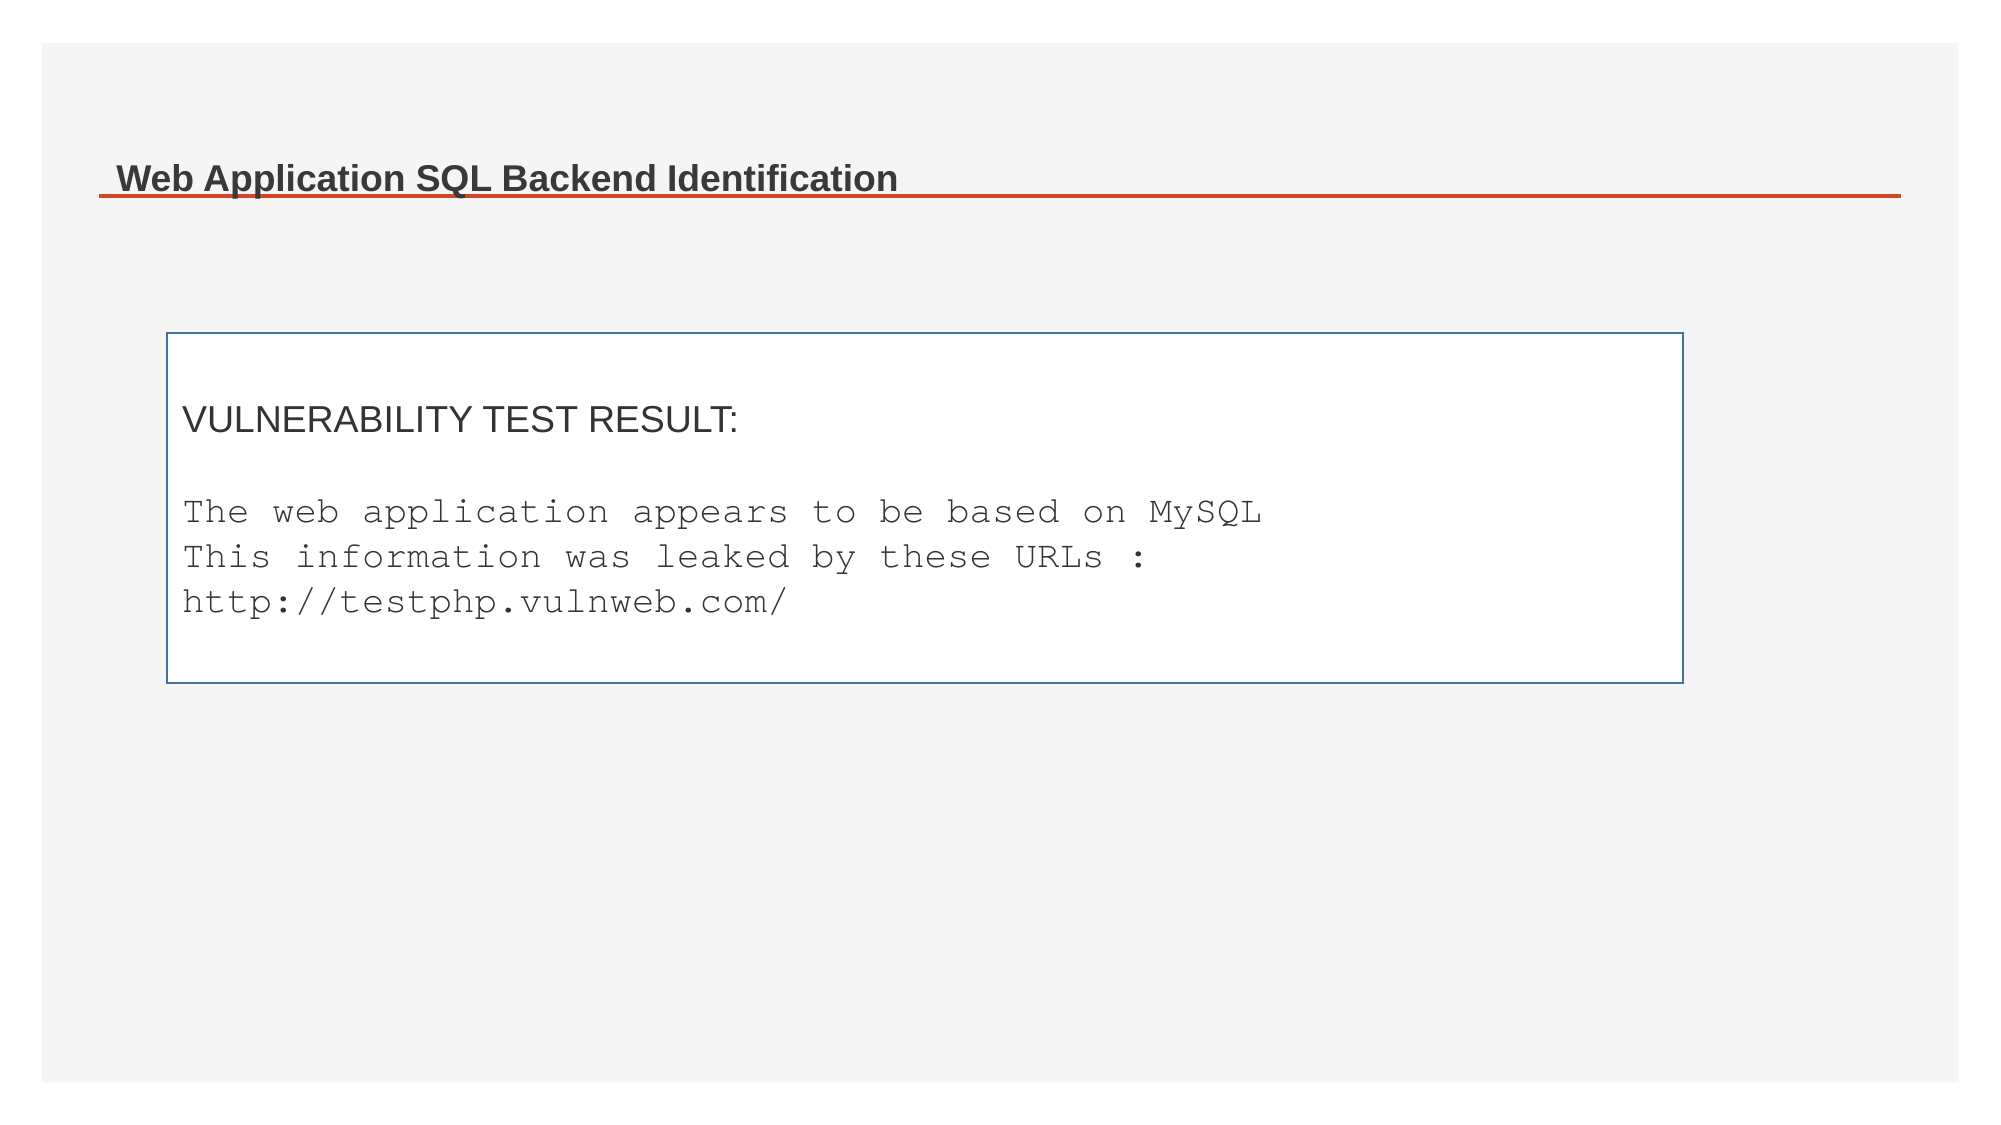

# Web Application SQL Backend Identification
VULNERABILITY TEST RESULT:

The web application appears to be based on MySQL
This information was leaked by these URLs : http://testphp.vulnweb.com/